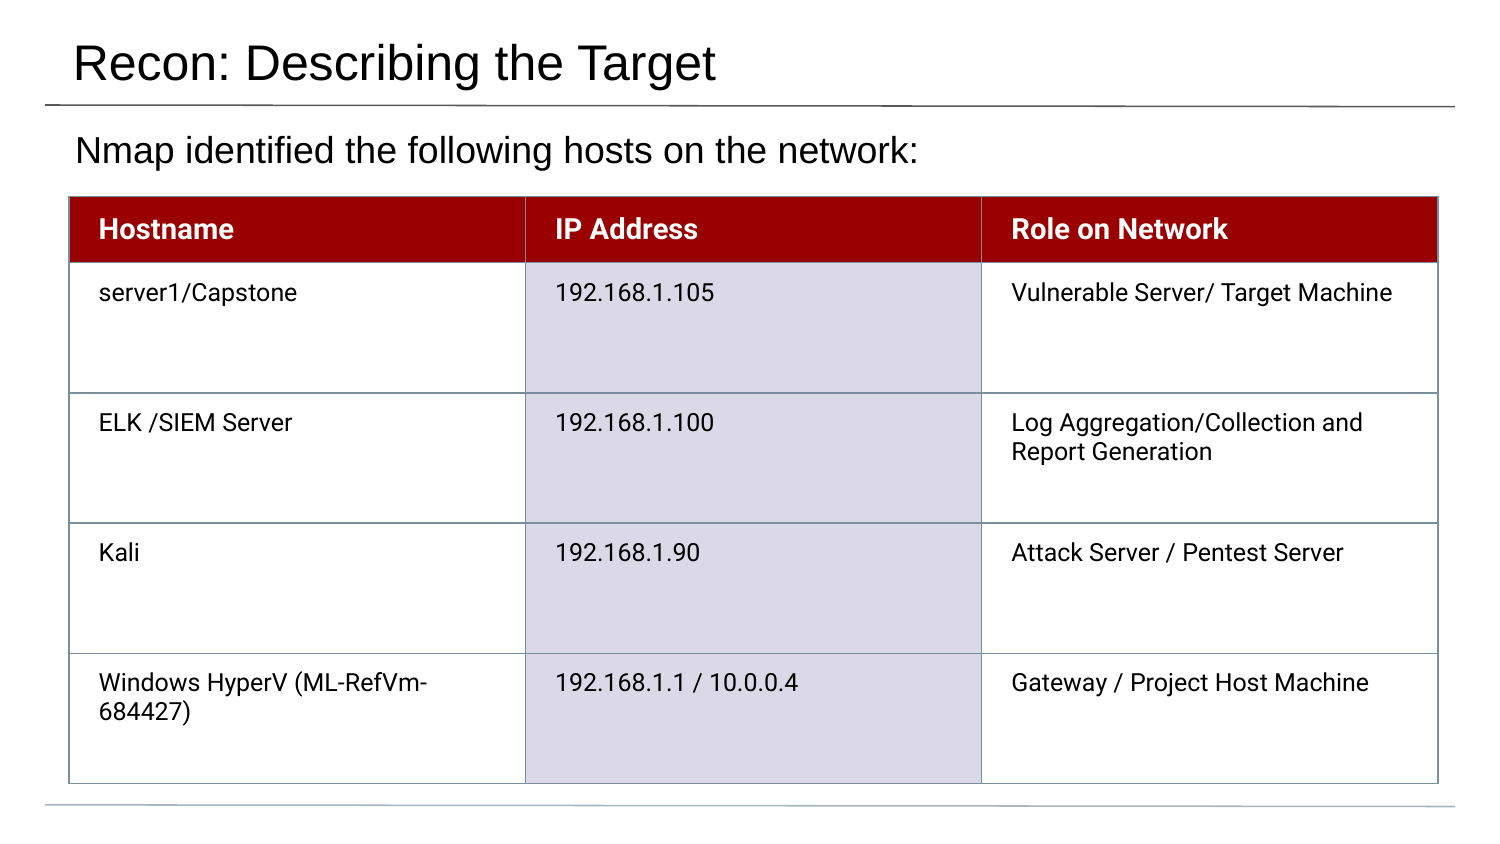

# Recon: Describing the Target
Nmap identified the following hosts on the network:
| Hostname | IP Address | Role on Network |
| --- | --- | --- |
| server1/Capstone | 192.168.1.105 | Vulnerable Server/ Target Machine |
| ELK /SIEM Server | 192.168.1.100 | Log Aggregation/Collection and Report Generation |
| Kali | 192.168.1.90 | Attack Server / Pentest Server |
| Windows HyperV (ML-RefVm-684427) | 192.168.1.1 / 10.0.0.4 | Gateway / Project Host Machine |